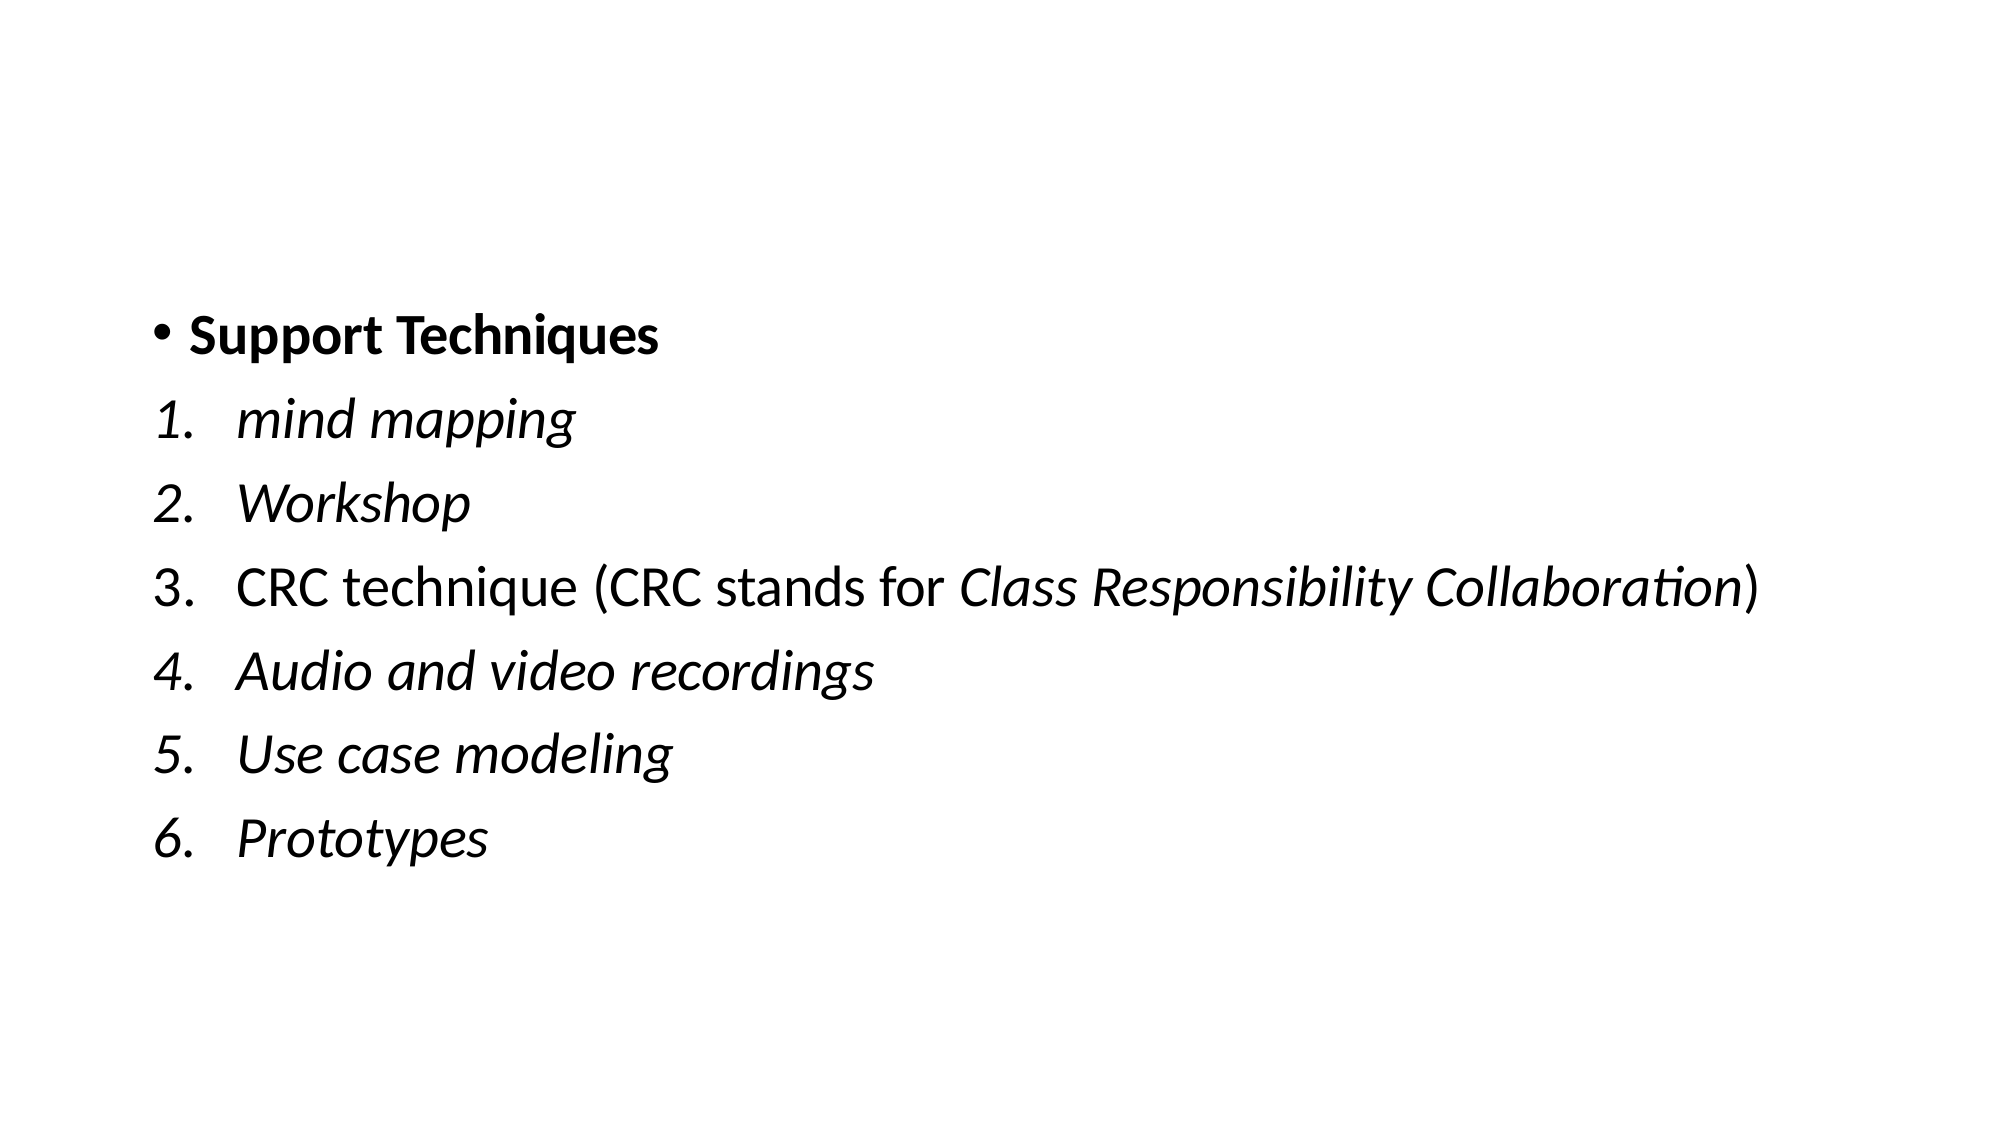

Support Techniques
mind mapping
Workshop
CRC technique (CRC stands for Class Responsibility Collaboration)
Audio and video recordings
Use case modeling
Prototypes